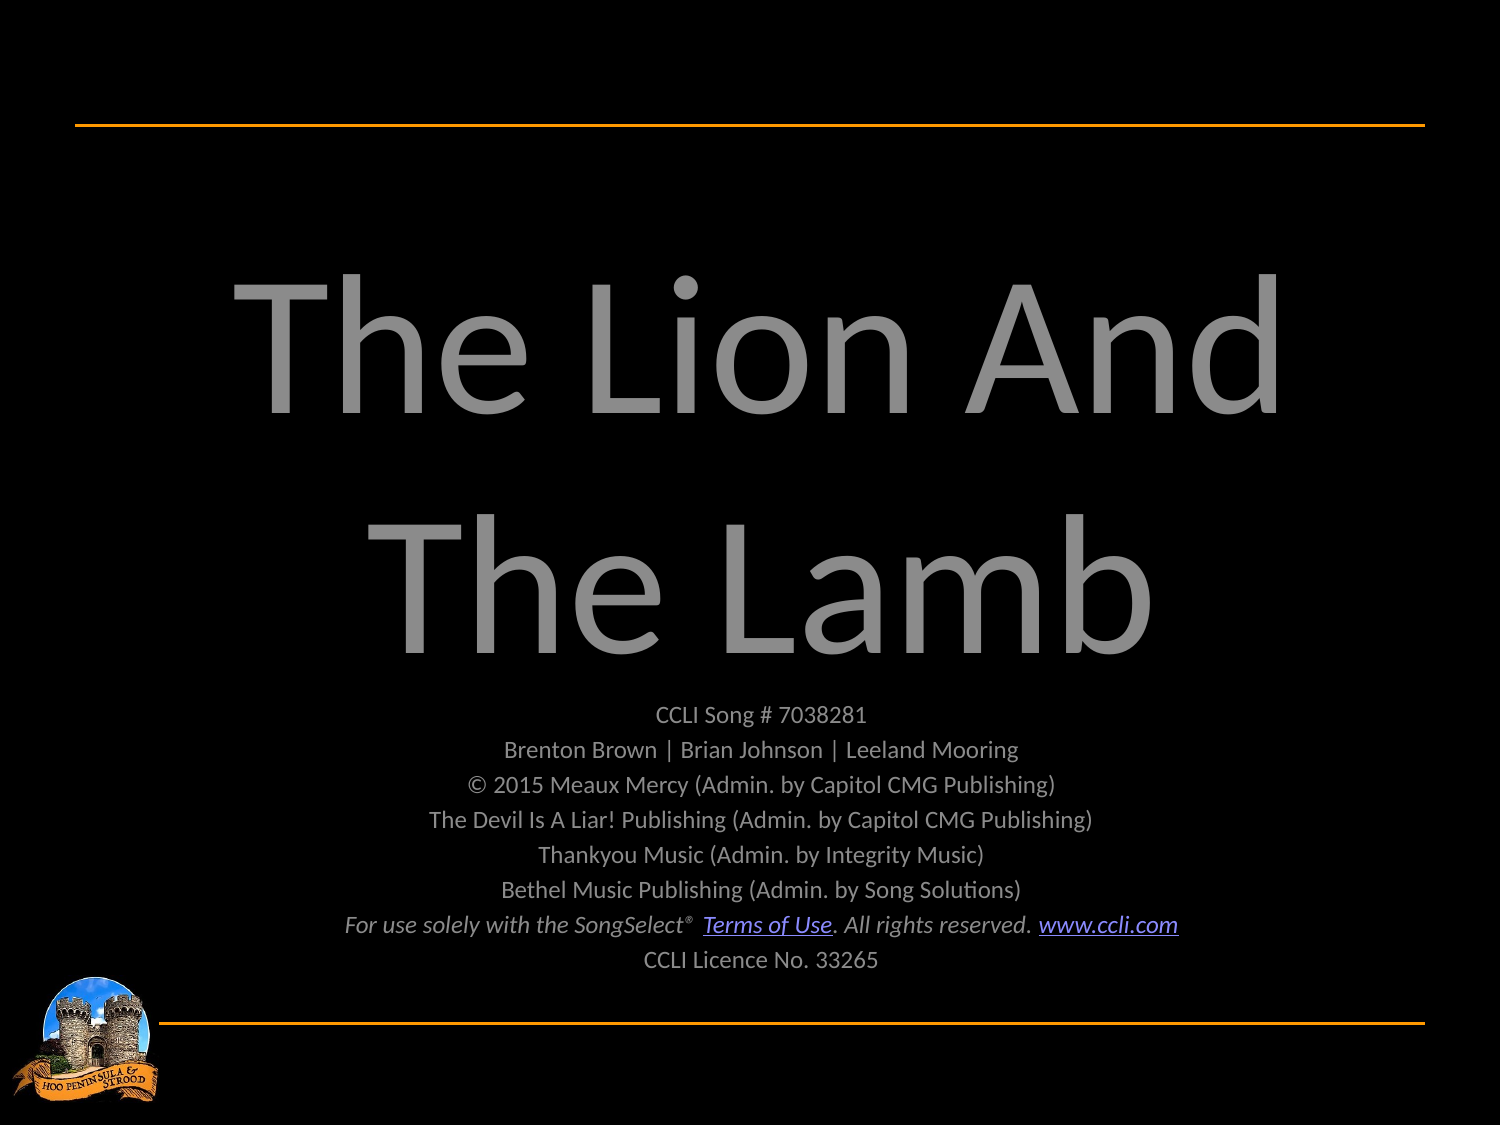

The Lion And The Lamb
CCLI Song # 7038281
Brenton Brown | Brian Johnson | Leeland Mooring
© 2015 Meaux Mercy (Admin. by Capitol CMG Publishing)
The Devil Is A Liar! Publishing (Admin. by Capitol CMG Publishing)
Thankyou Music (Admin. by Integrity Music)
Bethel Music Publishing (Admin. by Song Solutions)
For use solely with the SongSelect® Terms of Use. All rights reserved. www.ccli.com
CCLI Licence No. 33265